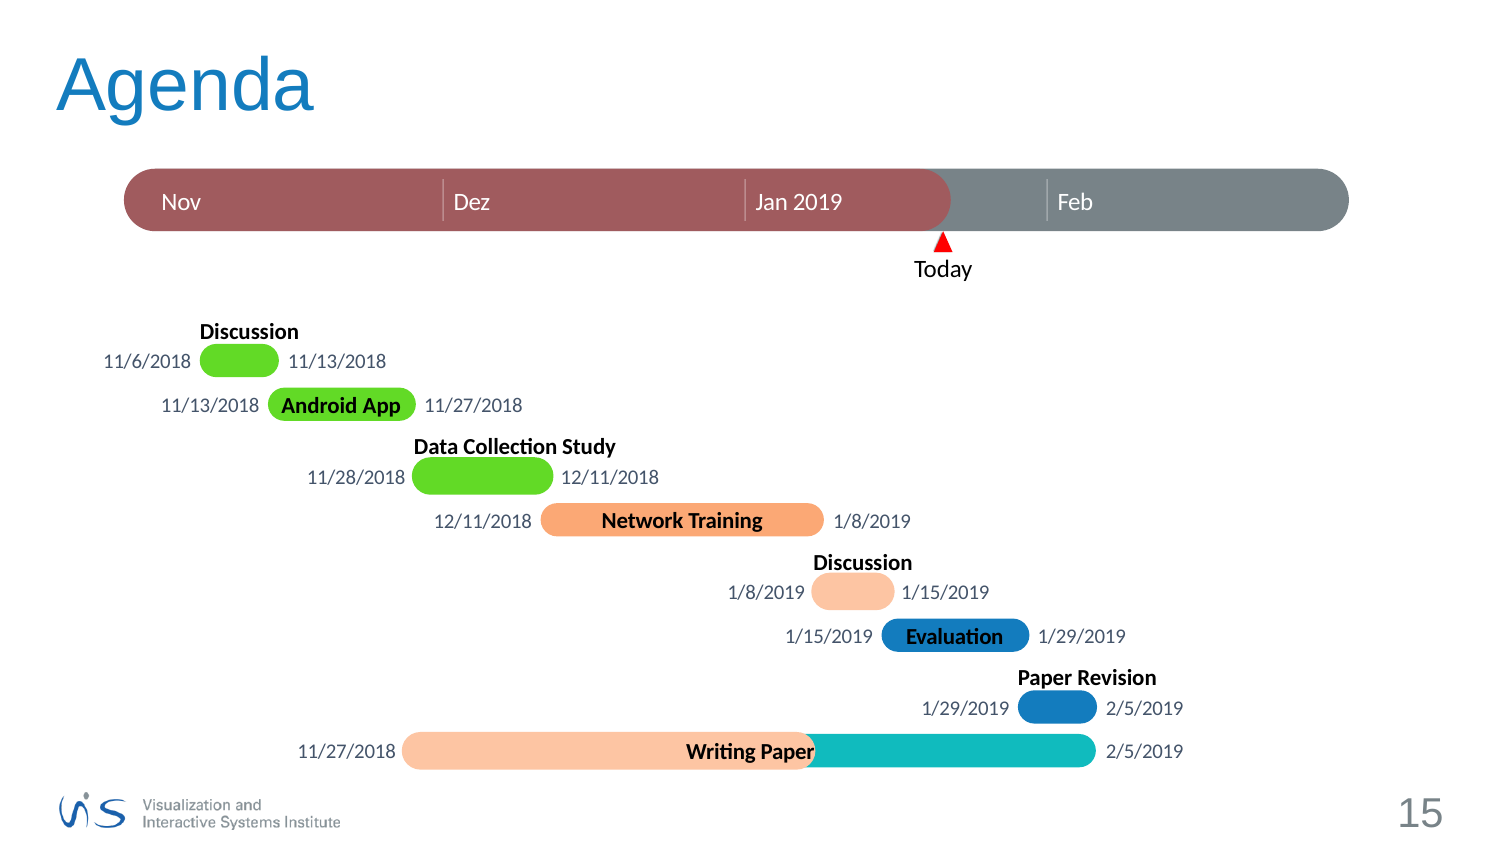

Agenda

Nov
Dez
Jan 2019
Feb

Today
Discussion

11/6/2018
11/13/2018
2018

Android App
11/13/2018
11/27/2018
Data Collection Study

11/28/2018
12/11/2018

Network Training
8 Tage
12/11/2018
1/8/2019

Discussion

15 Tage

1/8/2019
1/15/2019

Evaluation
14 Tage
1/15/2019
1/29/2019

Paper Revision

29 Tage

1/29/2019
2/5/2019

Writing Paper
8 Tage
11/27/2018
2/5/2019

15
15 Tage

8 Tage

71 Tage